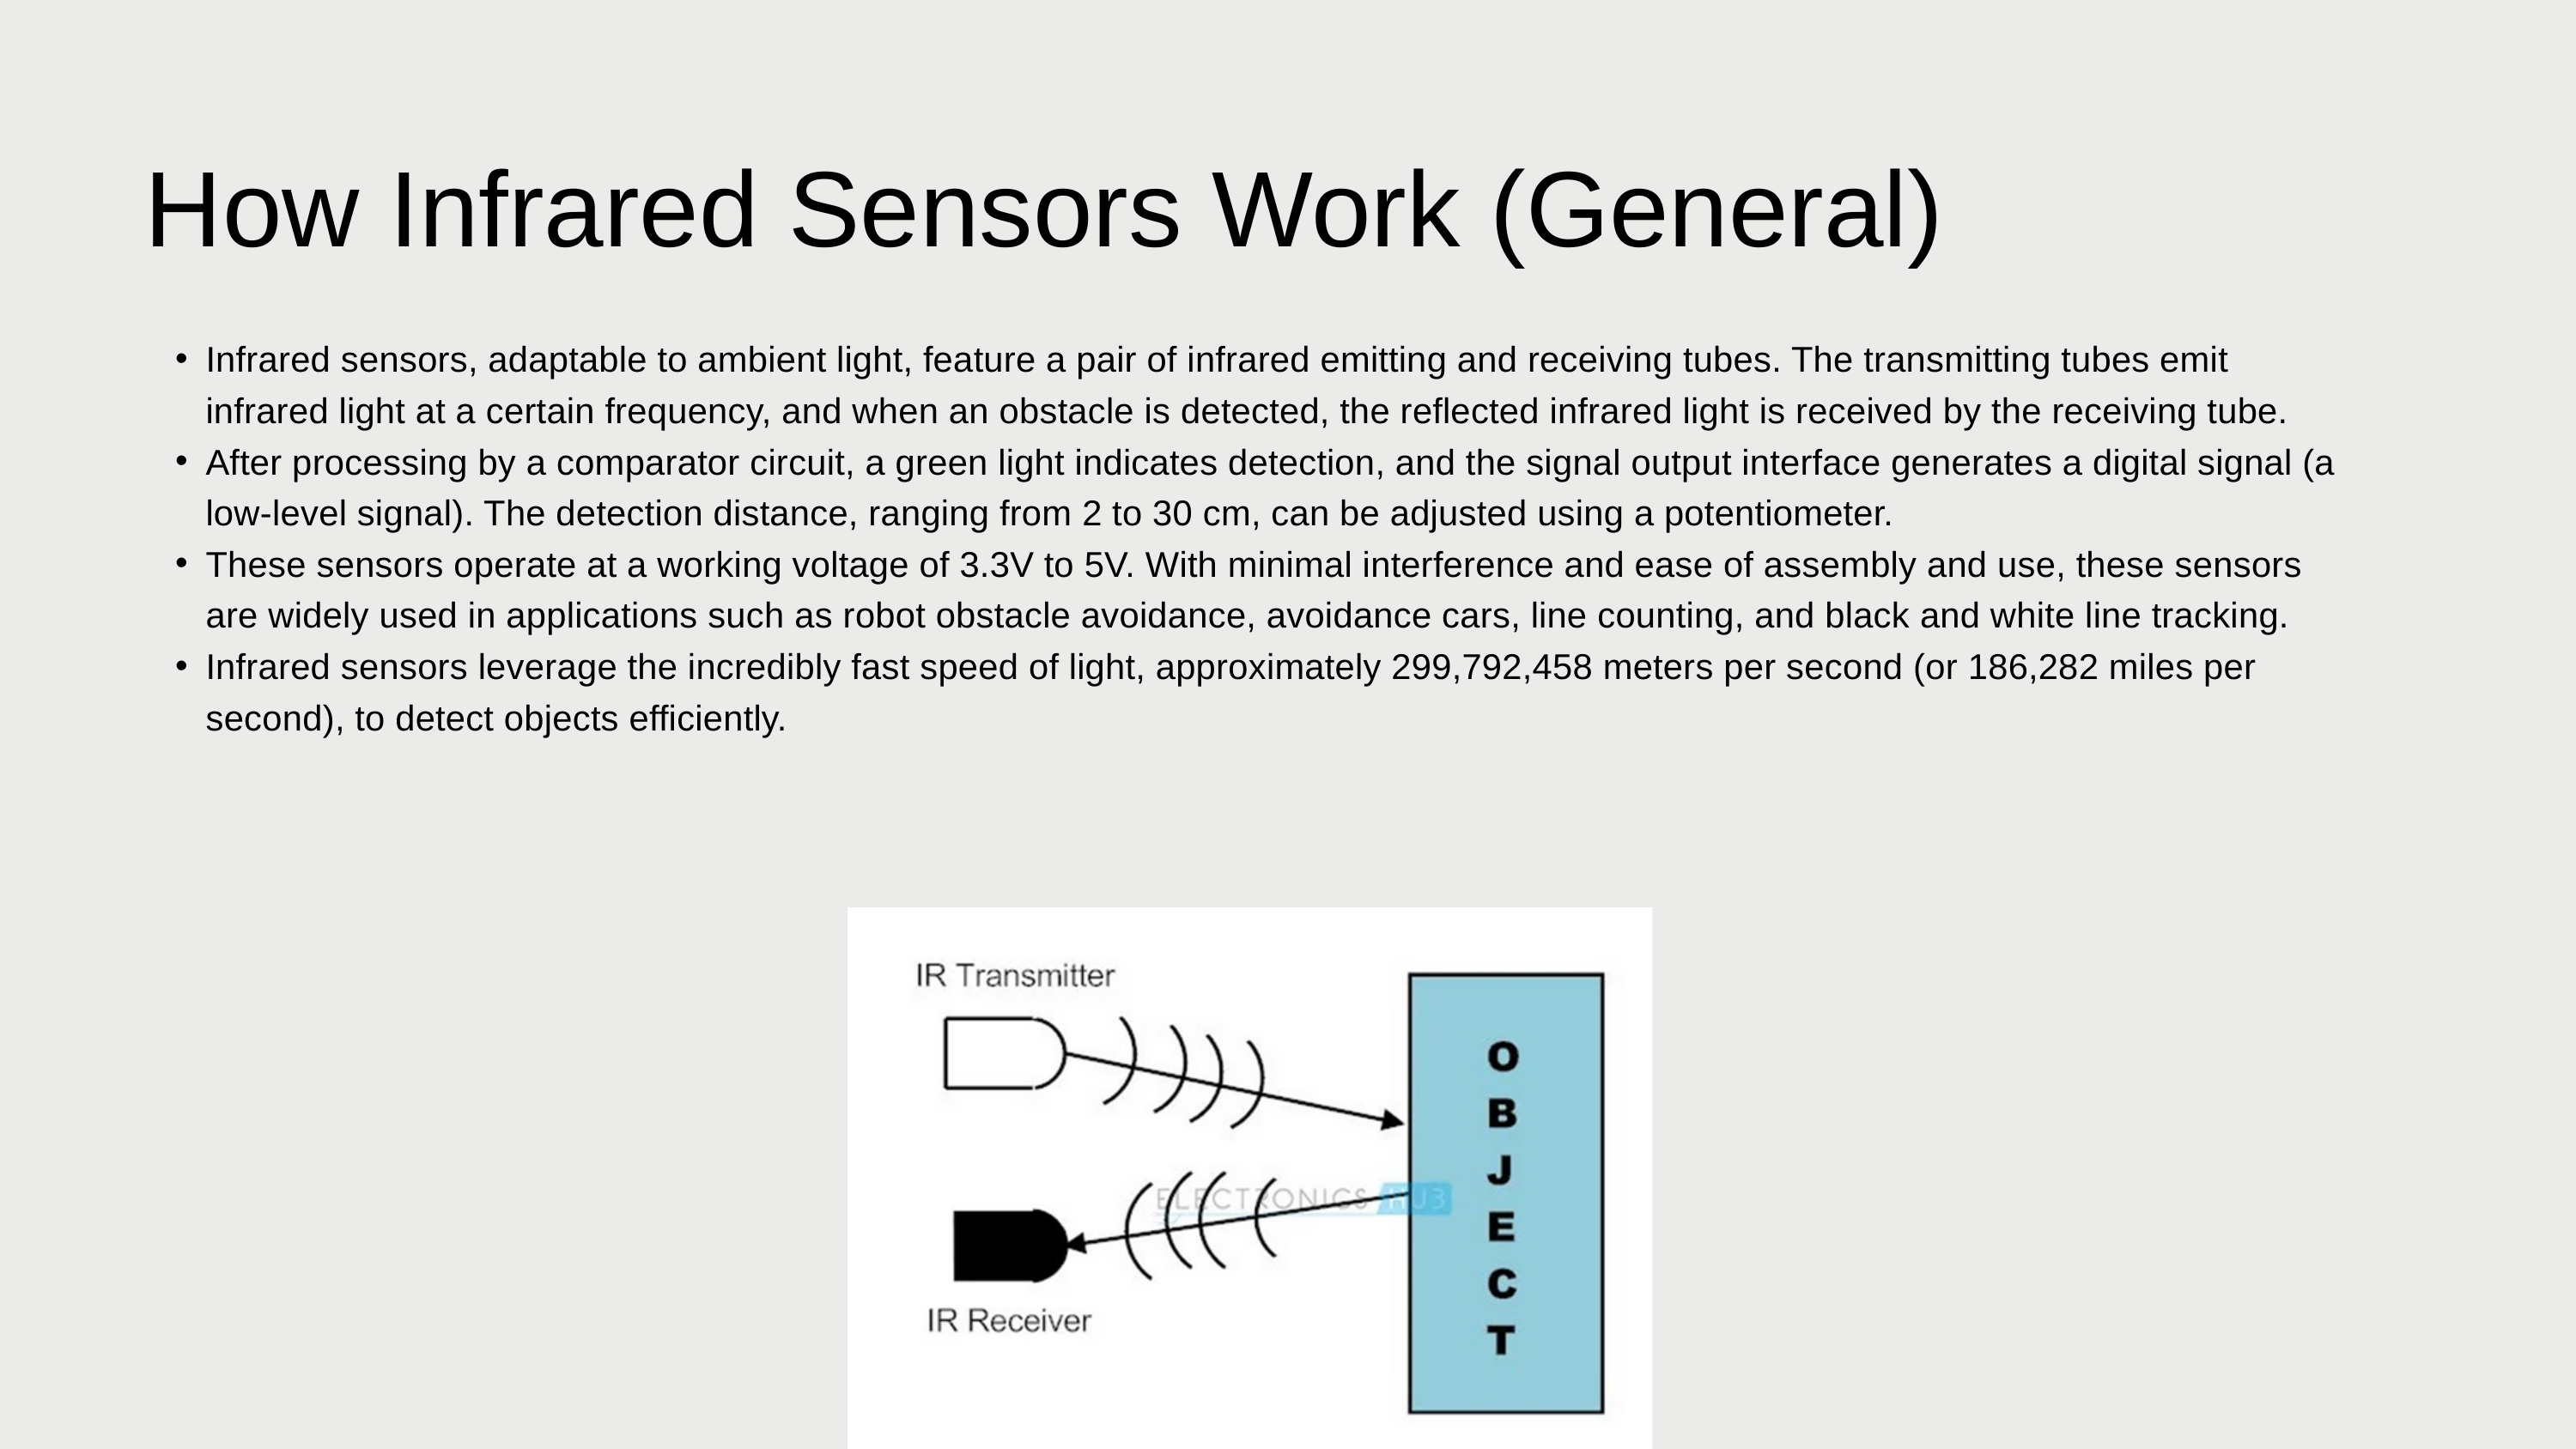

How Infrared Sensors Work (General)
Infrared sensors, adaptable to ambient light, feature a pair of infrared emitting and receiving tubes. The transmitting tubes emit infrared light at a certain frequency, and when an obstacle is detected, the reflected infrared light is received by the receiving tube.
After processing by a comparator circuit, a green light indicates detection, and the signal output interface generates a digital signal (a low-level signal). The detection distance, ranging from 2 to 30 cm, can be adjusted using a potentiometer.
These sensors operate at a working voltage of 3.3V to 5V. With minimal interference and ease of assembly and use, these sensors are widely used in applications such as robot obstacle avoidance, avoidance cars, line counting, and black and white line tracking.
Infrared sensors leverage the incredibly fast speed of light, approximately 299,792,458 meters per second (or 186,282 miles per second), to detect objects efficiently.